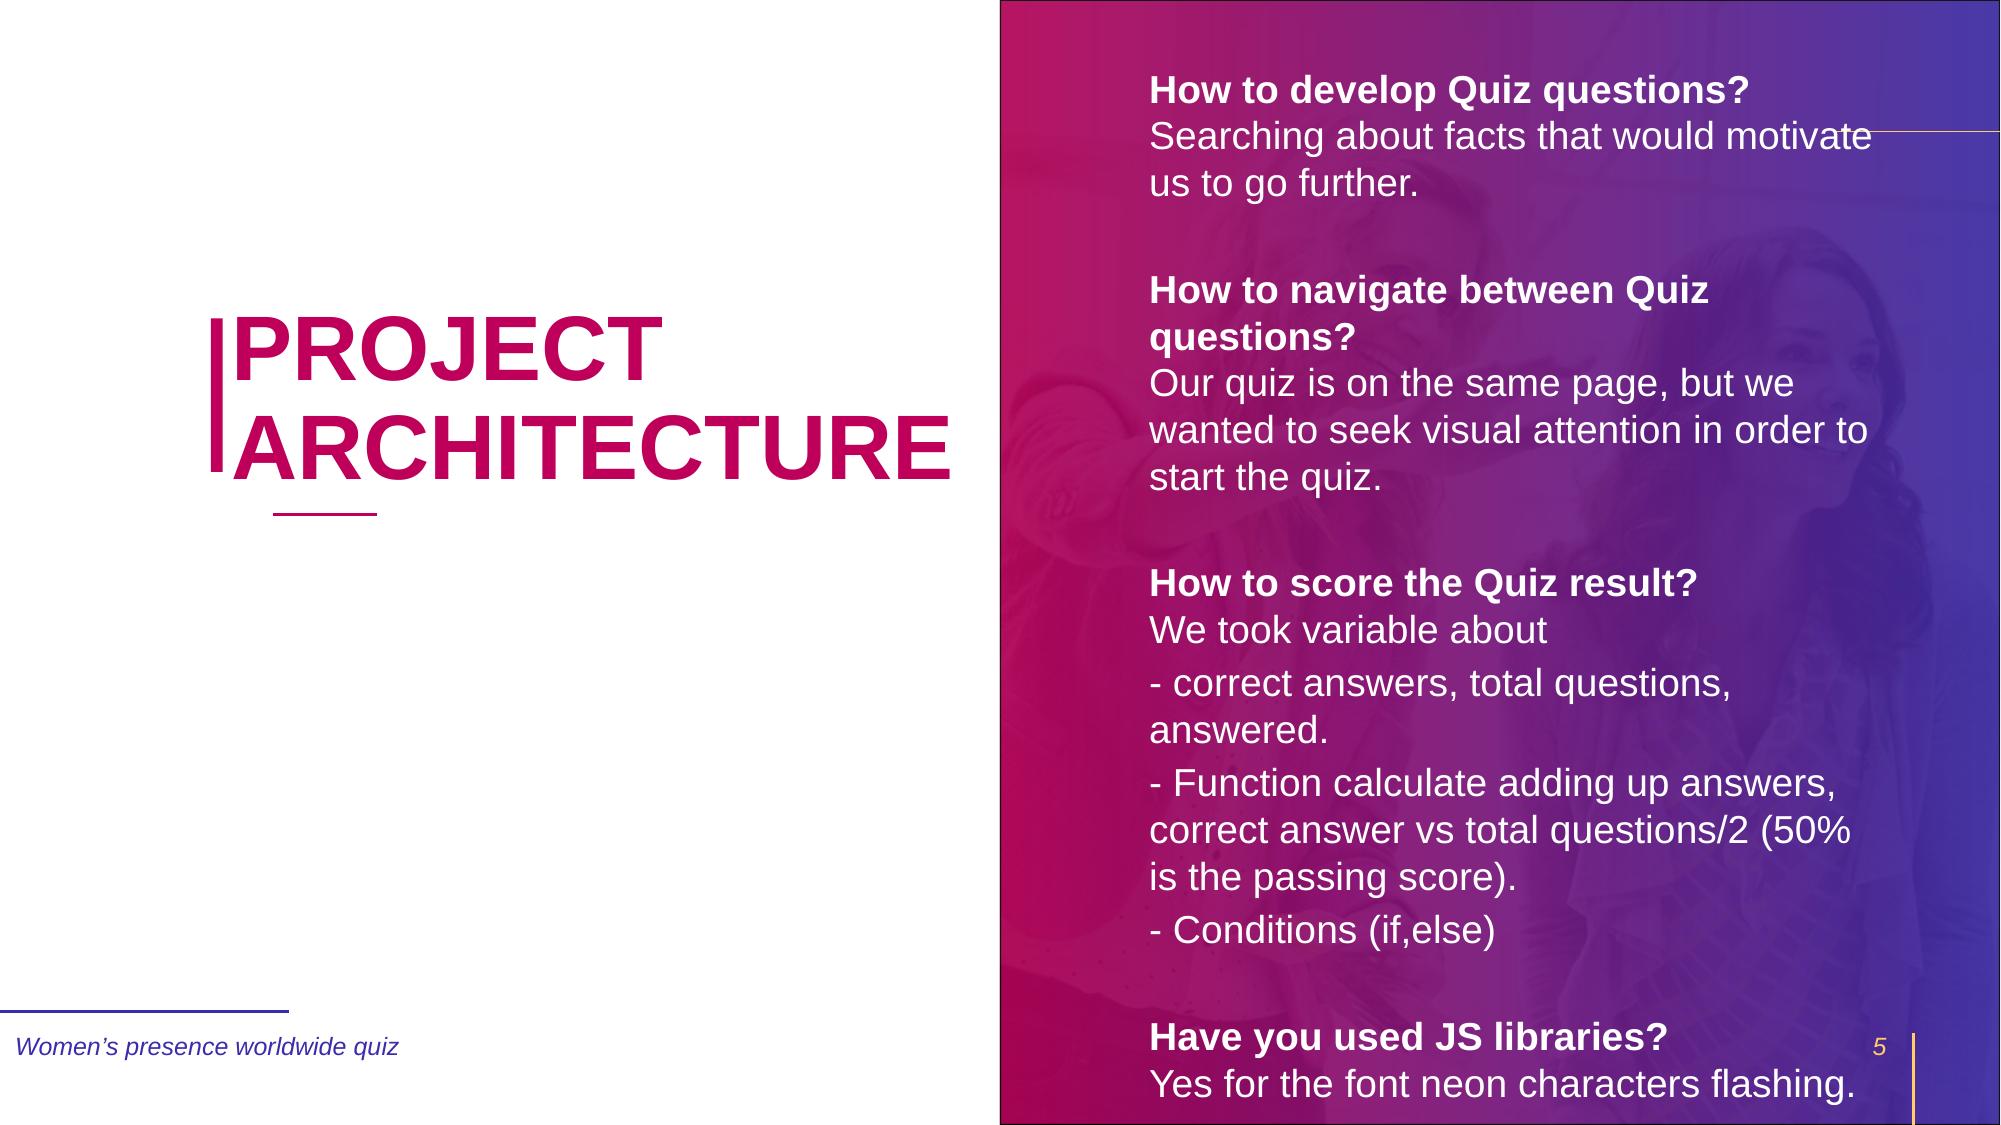

How to develop Quiz questions?
Searching about facts that would motivate us to go further.

How to navigate between Quiz questions?
Our quiz is on the same page, but we wanted to seek visual attention in order to start the quiz.

How to score the Quiz result?
We took variable about
- correct answers, total questions, answered.
- Function calculate adding up answers, correct answer vs total questions/2 (50% is the passing score).
- Conditions (if,else)

Have you used JS libraries?
Yes for the font neon characters flashing.
# PROJECT ARCHITECTURE
Women’s presence worldwide quiz
5